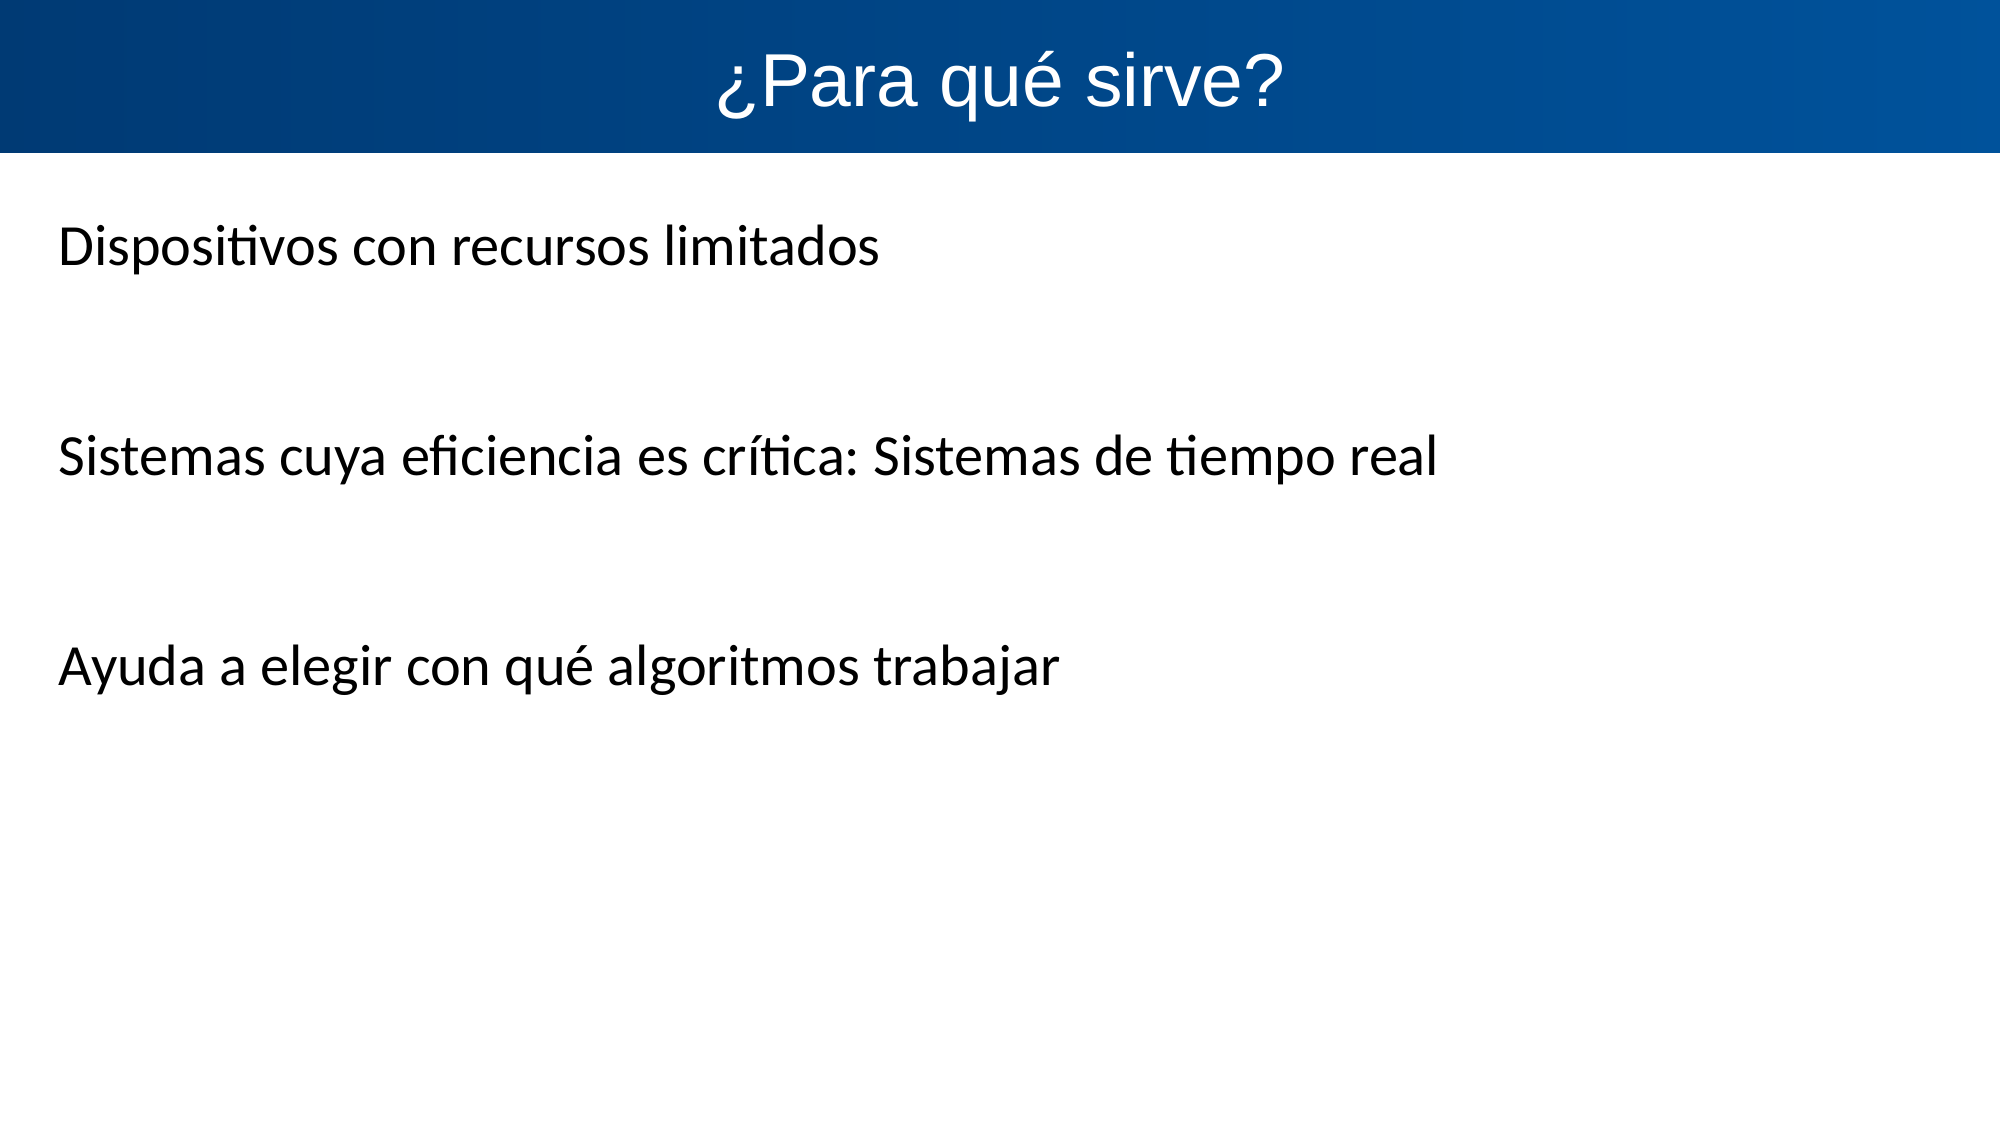

¿Para qué sirve?
Dispositivos con recursos limitados

Sistemas cuya eficiencia es crítica: Sistemas de tiempo real

Ayuda a elegir con qué algoritmos trabajar